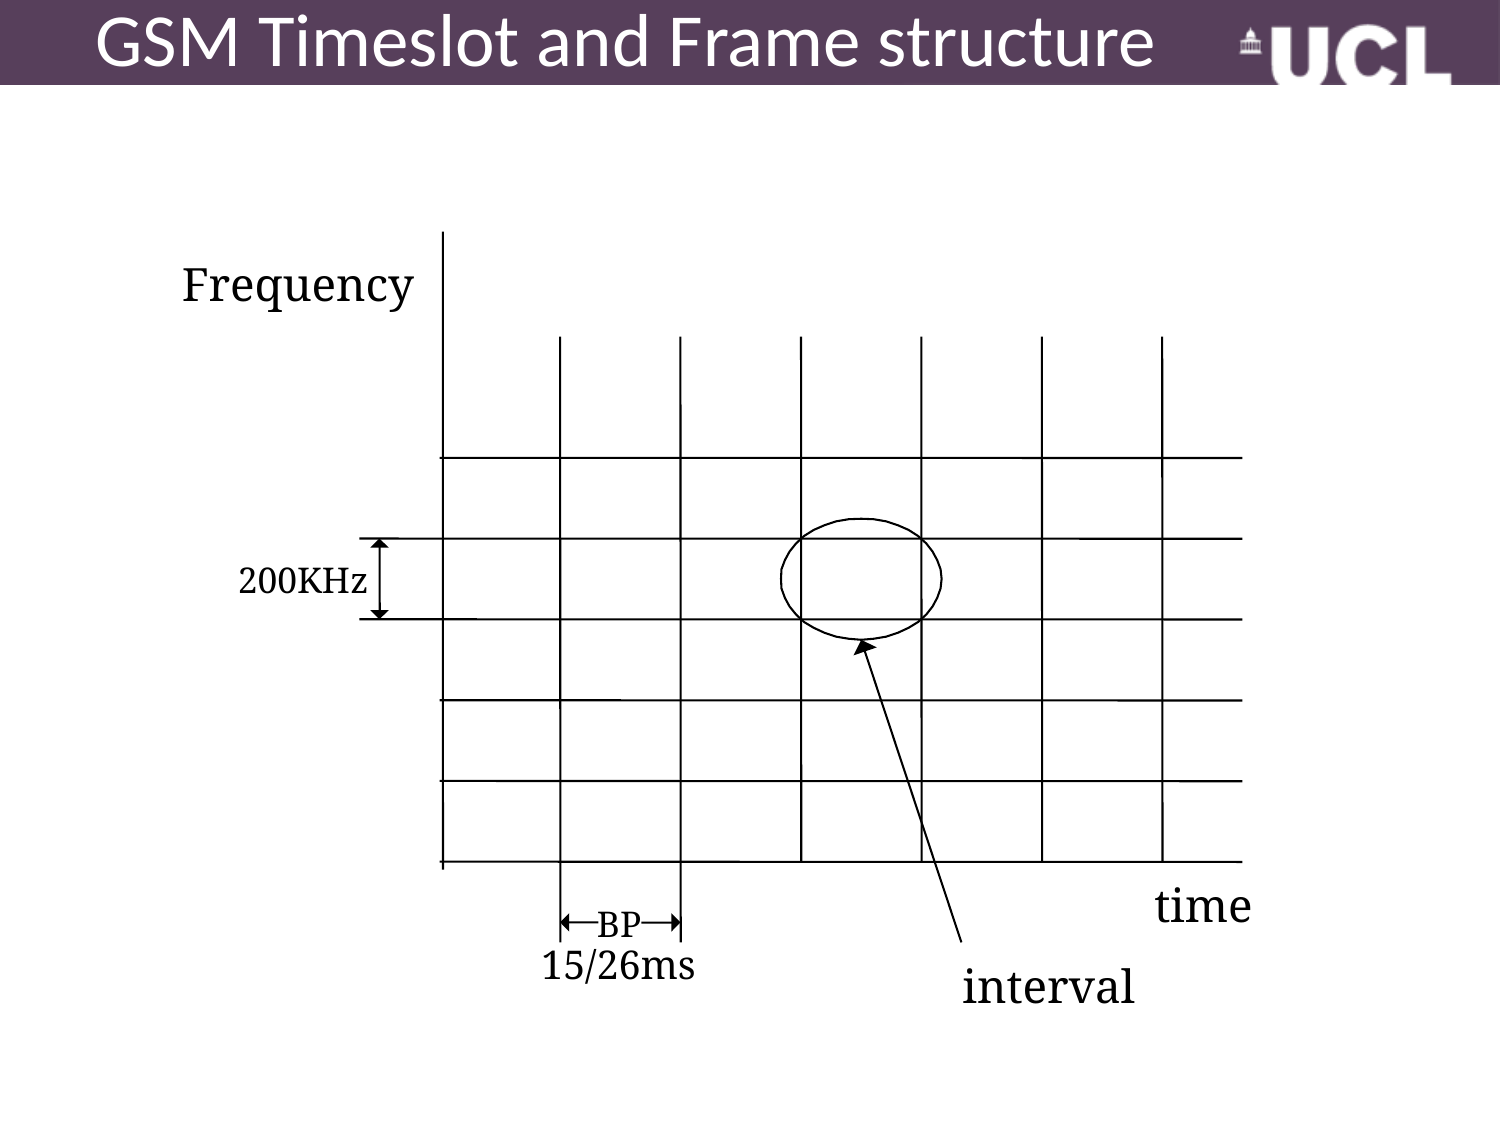

GSM Timeslot and Frame structure

Frequency

200KHz

time

BP

15/26ms
interval